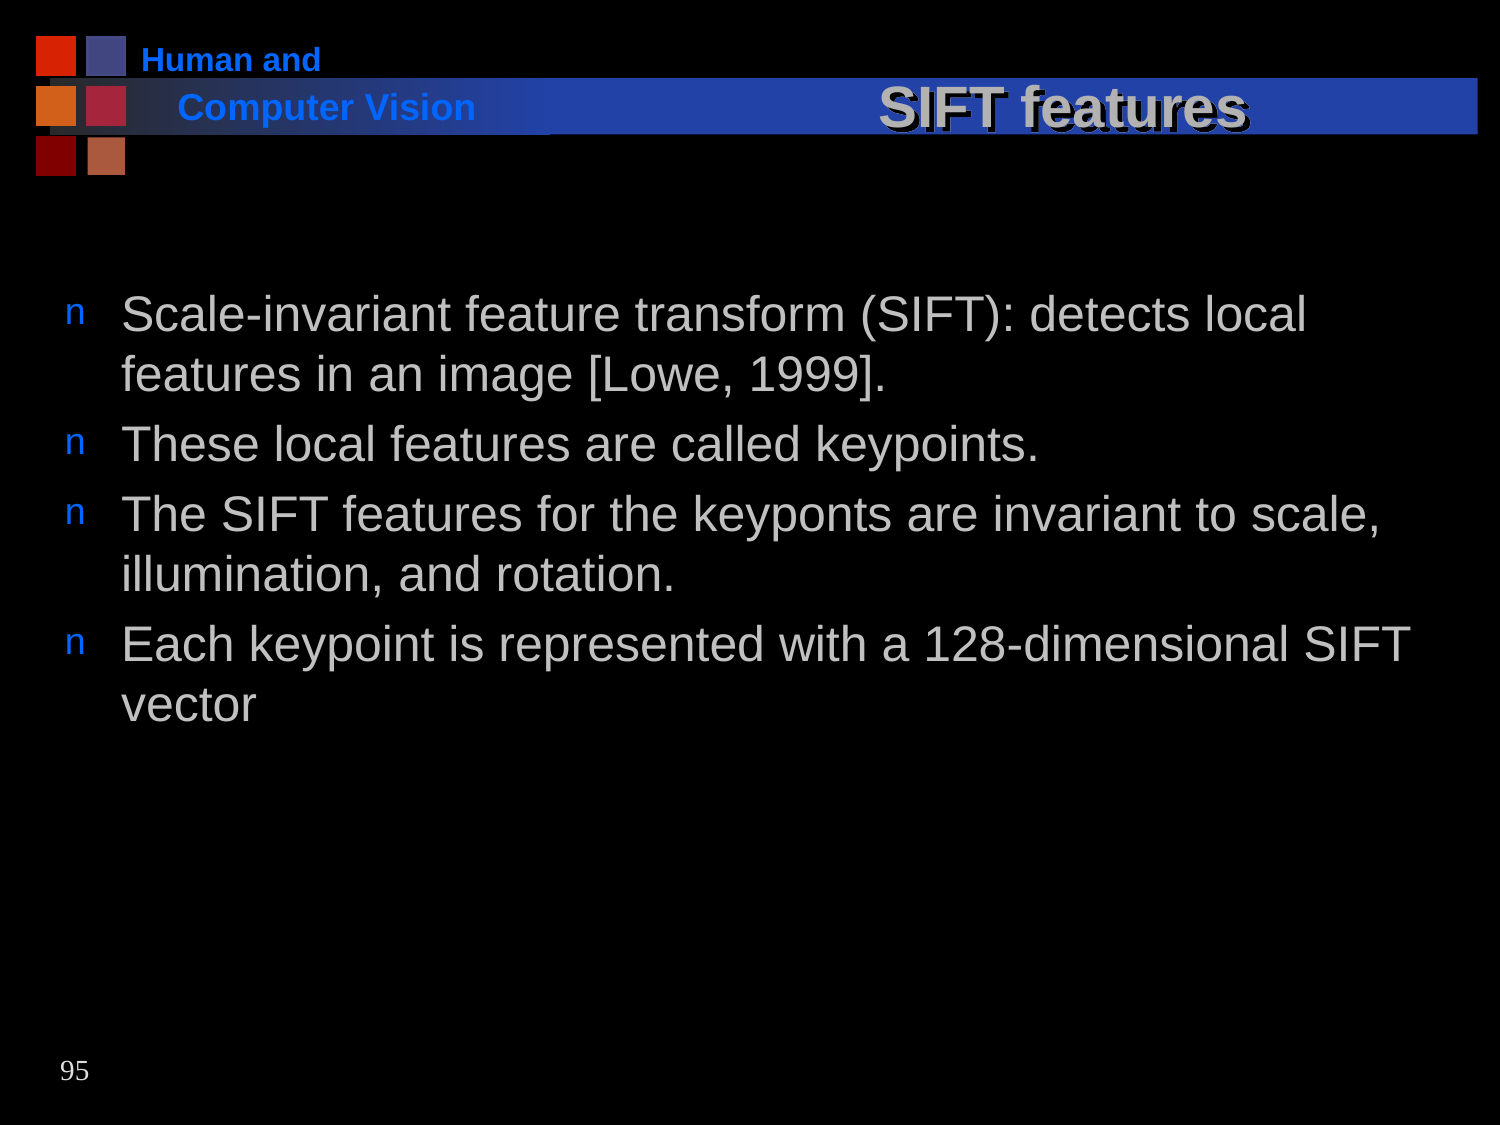

# SIFT features
Scale-invariant feature transform (SIFT): detects local features in an image [Lowe, 1999].
These local features are called keypoints.
The SIFT features for the keyponts are invariant to scale, illumination, and rotation.
Each keypoint is represented with a 128-dimensional SIFT vector

95